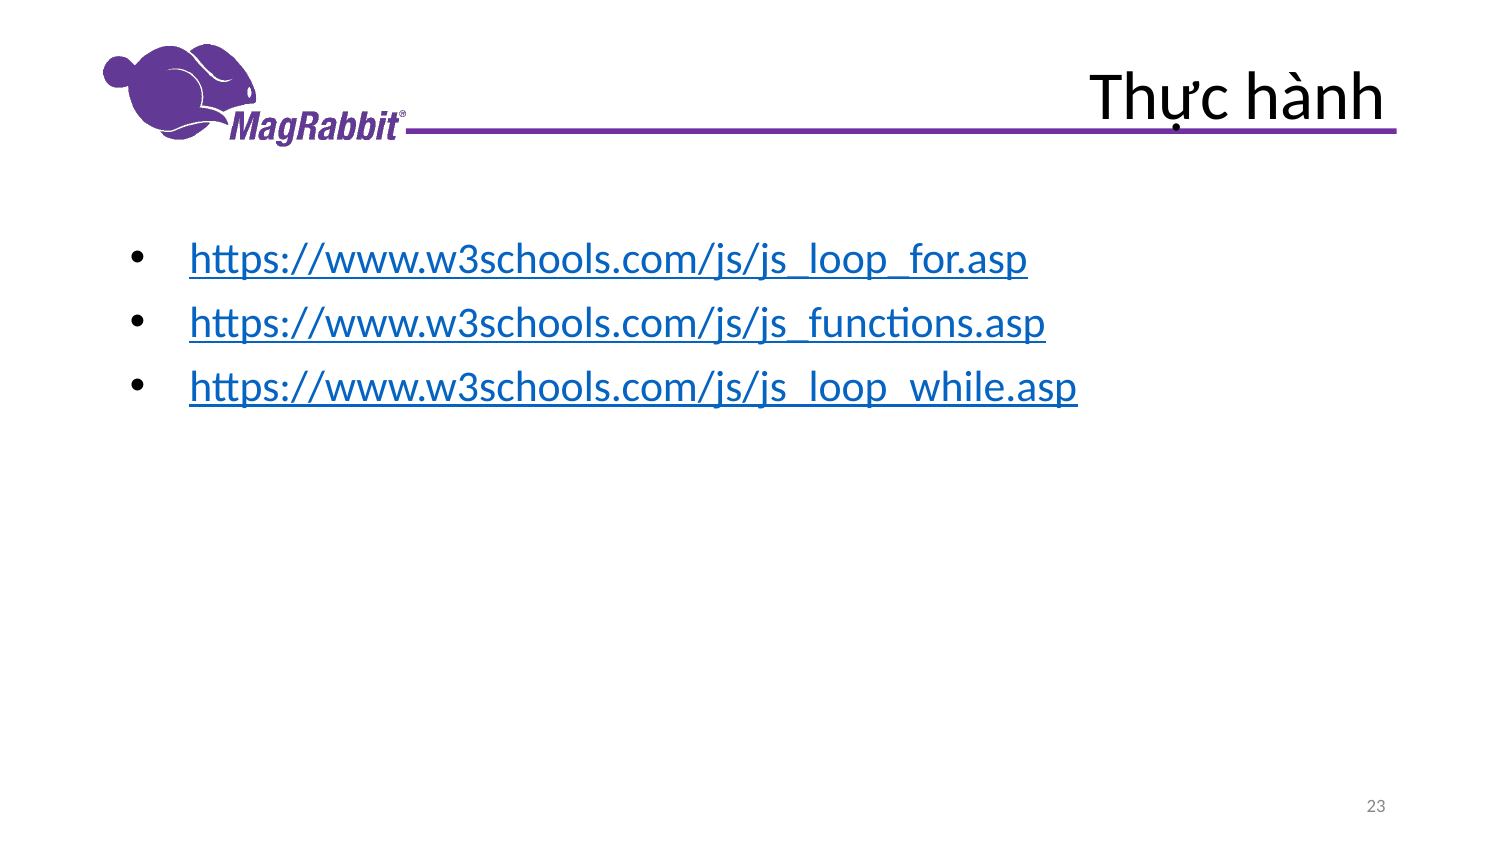

# Thực hành
https://www.w3schools.com/js/js_loop_for.asp
https://www.w3schools.com/js/js_functions.asp
https://www.w3schools.com/js/js_loop_while.asp

23